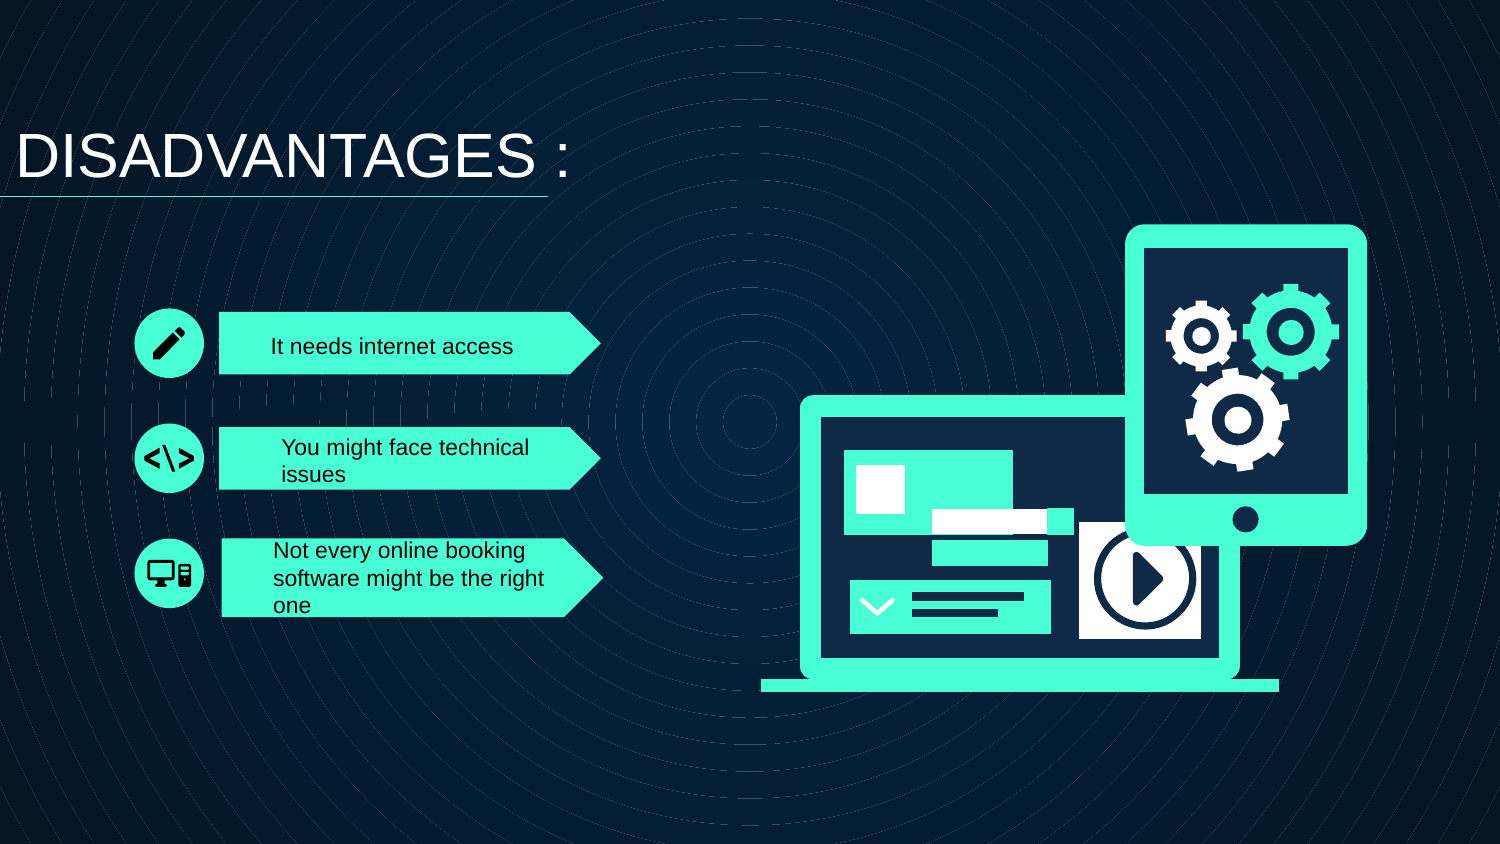

DISADVANTAGES :

# It needs internet access

You might face technical issues

Not every online booking software might be the right one